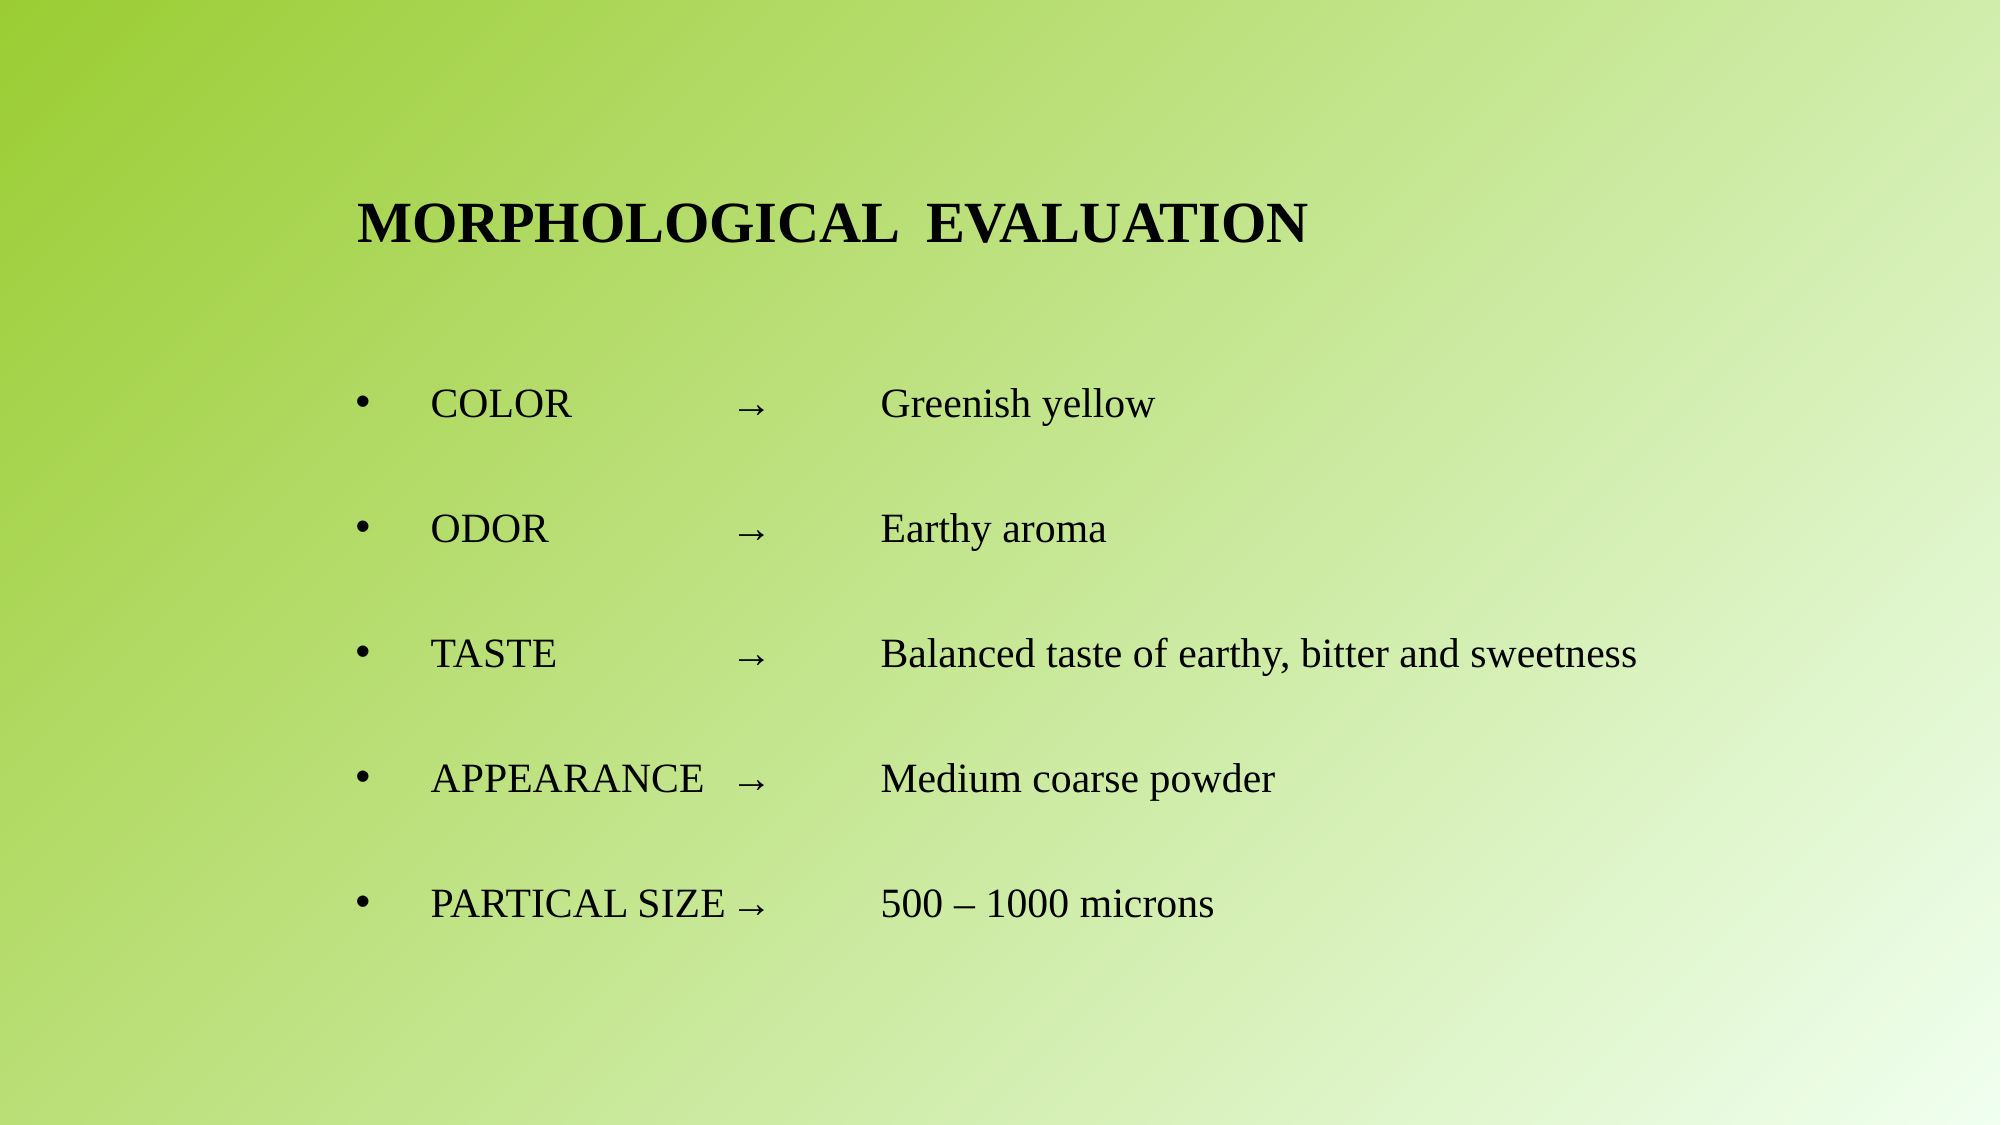

MORPHOLOGICAL  EVALUATION
COLOR		→	Greenish yellow
ODOR 		→	Earthy aroma
TASTE 		→	Balanced taste of earthy, bitter and sweetness
APPEARANCE 	→	Medium coarse powder
PARTICAL SIZE	→	500 – 1000 microns